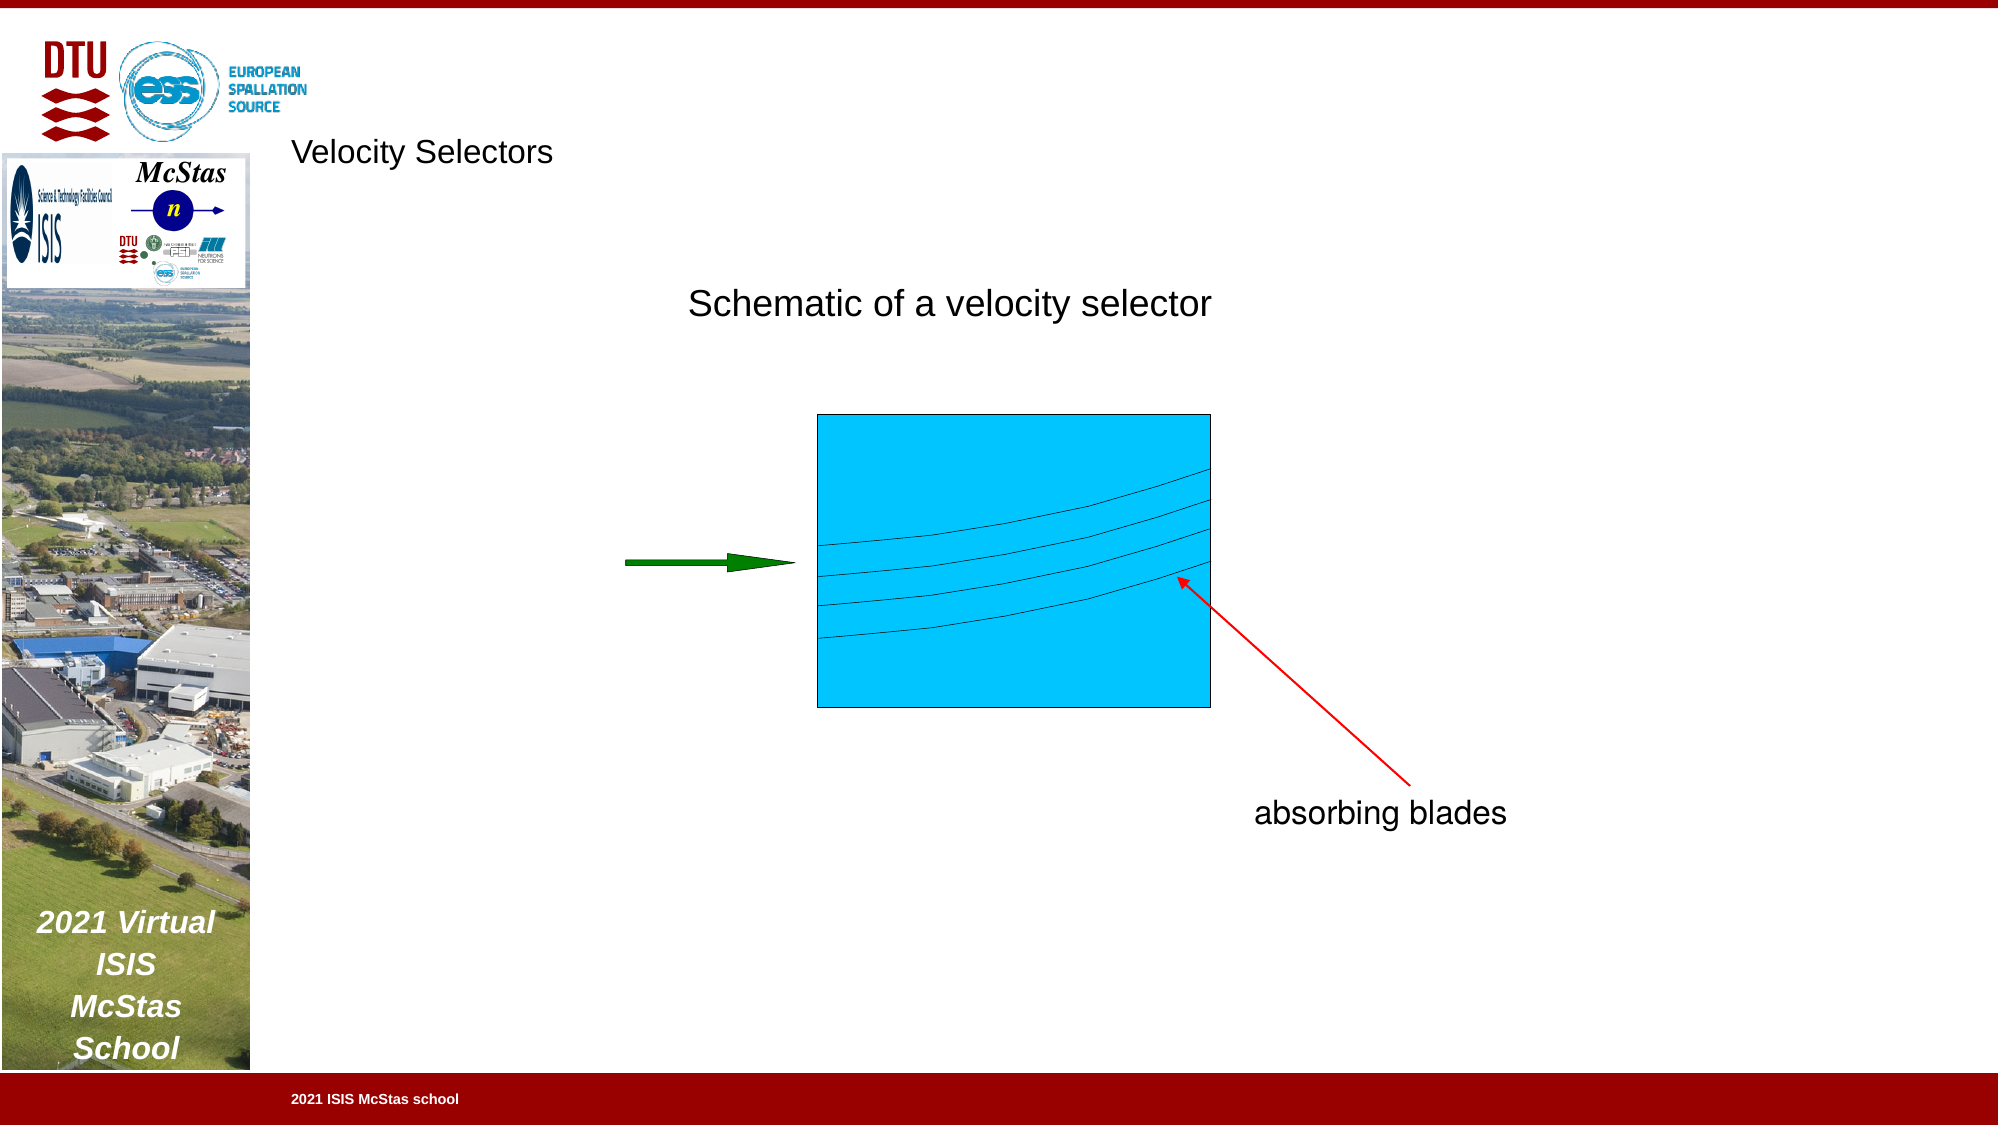

Velocity Selectors
Schematic of a velocity selector

absorbing blades